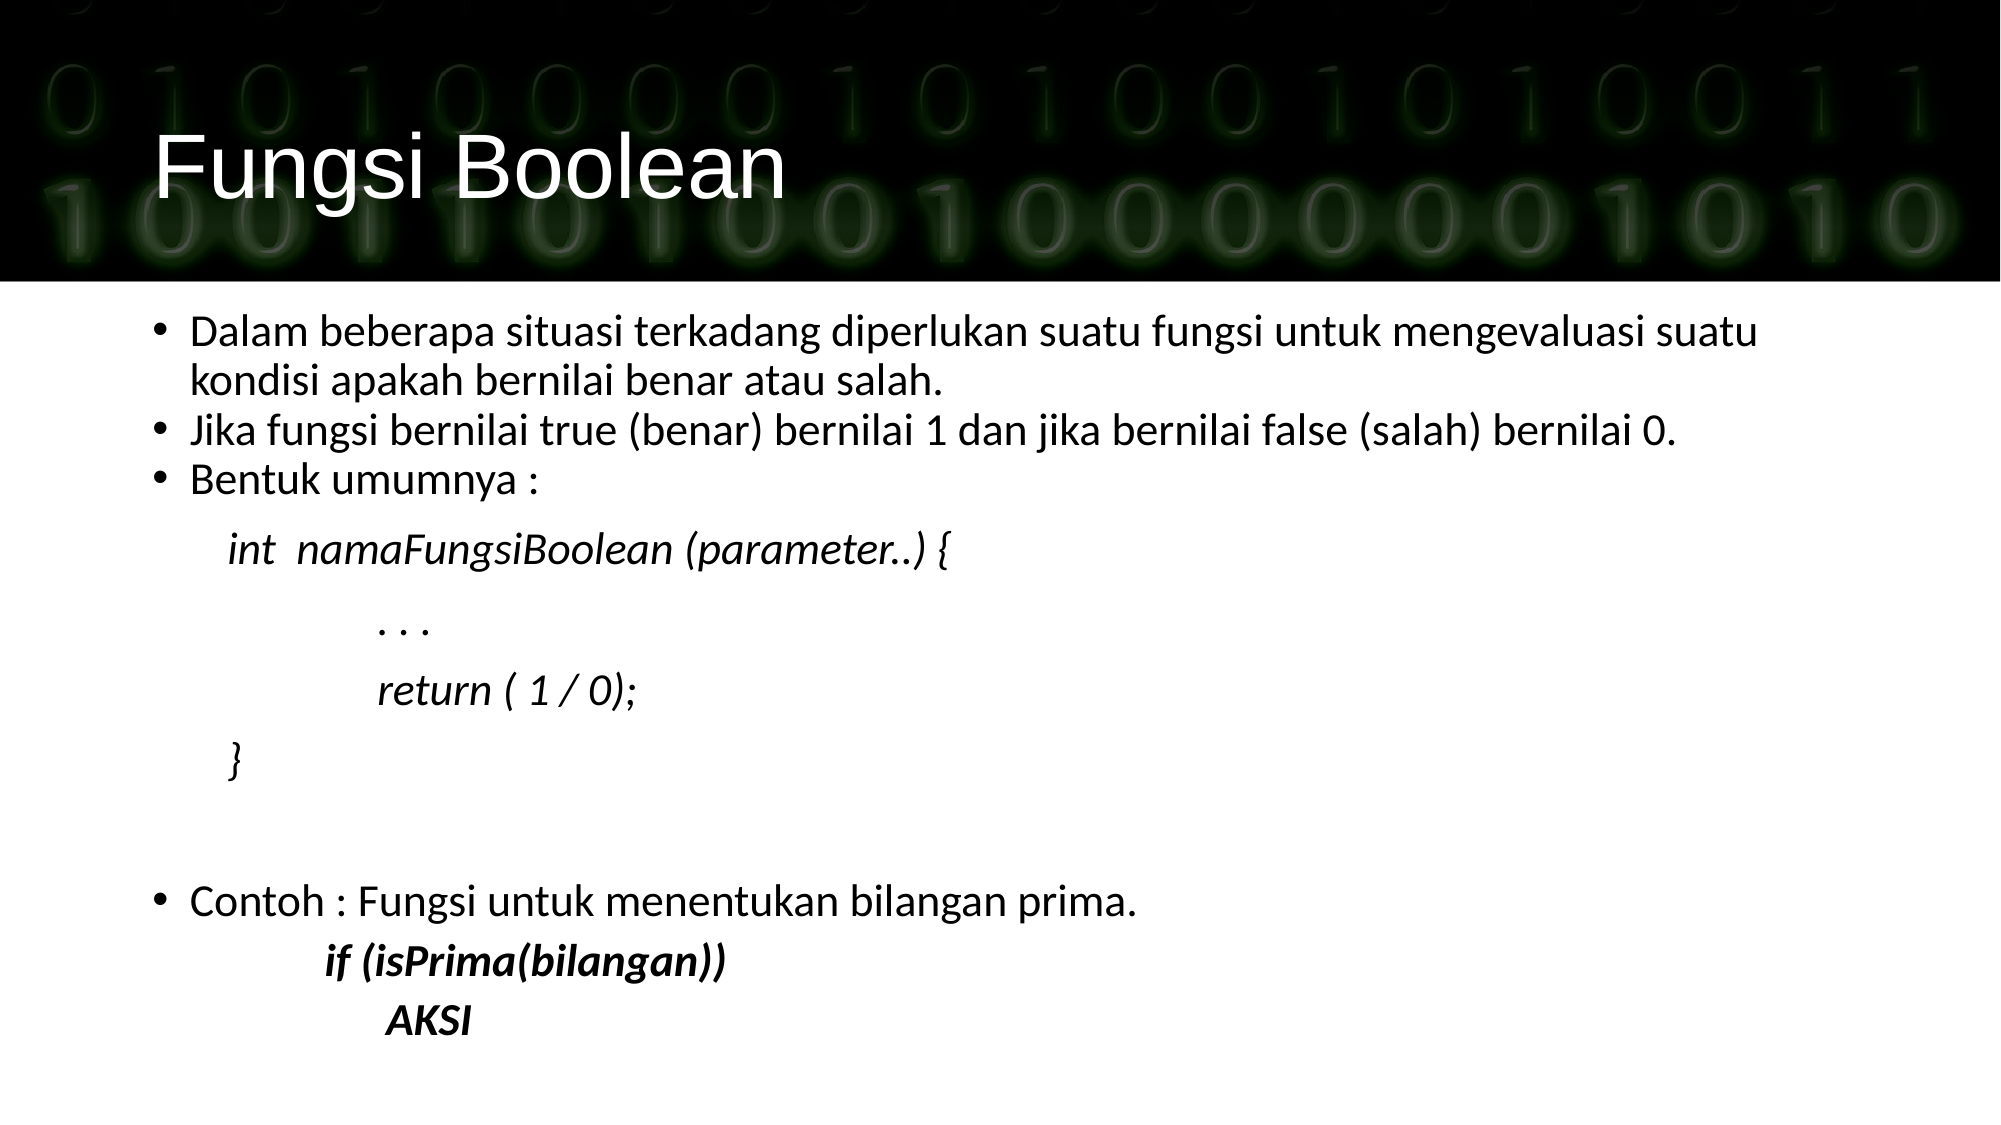

Fungsi Boolean
Dalam beberapa situasi terkadang diperlukan suatu fungsi untuk mengevaluasi suatu kondisi apakah bernilai benar atau salah.
Jika fungsi bernilai true (benar) bernilai 1 dan jika bernilai false (salah) bernilai 0.
Bentuk umumnya :
int  namaFungsiBoolean (parameter..) {
 	. . .
 	return ( 1 / 0);
}

Contoh : Fungsi untuk menentukan bilangan prima.
    if (isPrima(bilangan))
          AKSI